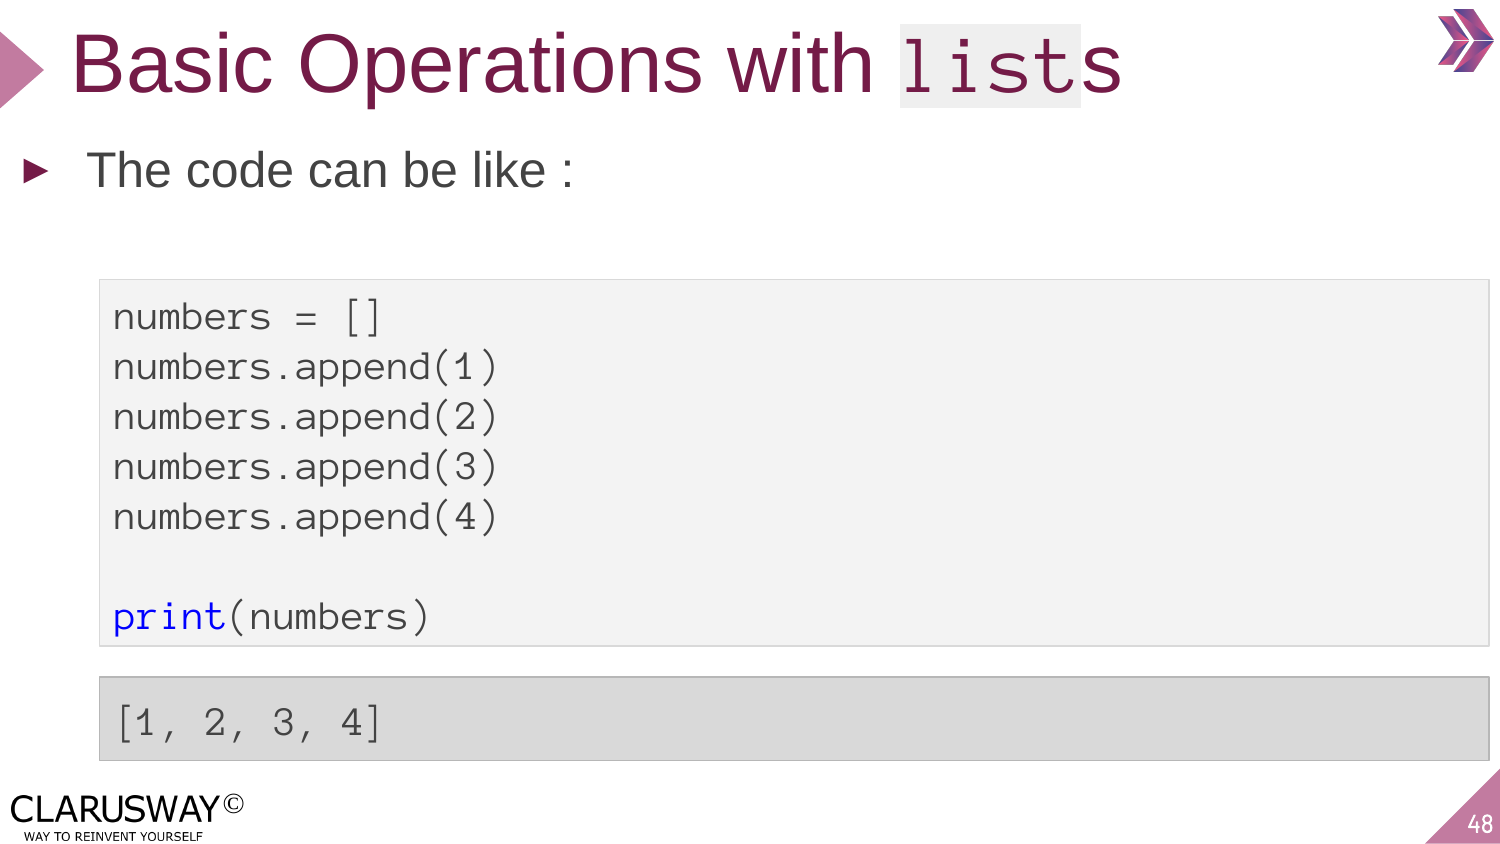

# Basic Operations with lists
The code can be like :
numbers = []
numbers.append(1)
numbers.append(2)
numbers.append(3)
numbers.append(4)

print(numbers)
[1, 2, 3, 4]
48